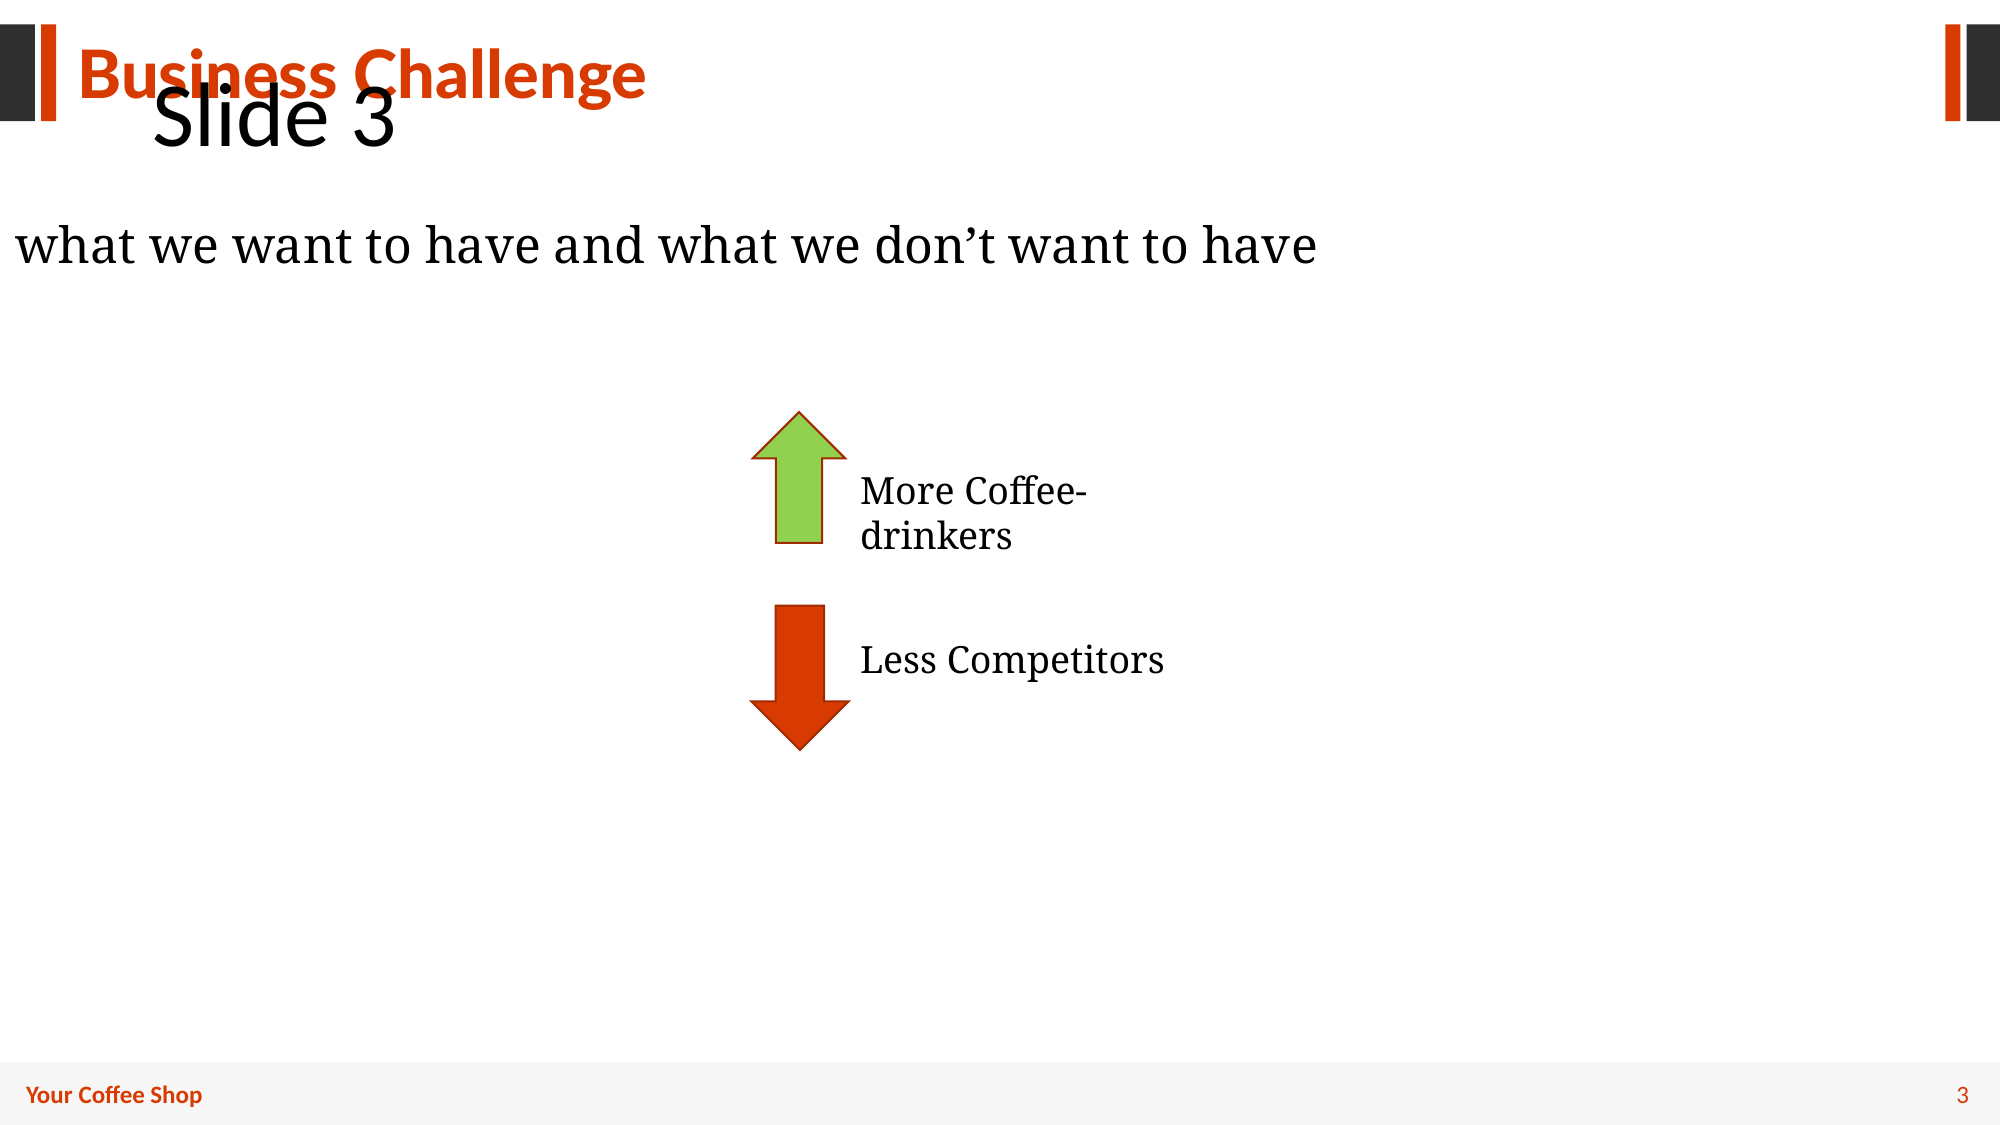

Business Challenge
# Slide 3
what we want to have and what we don’t want to have

More Coffee-drinkers

Less Competitors